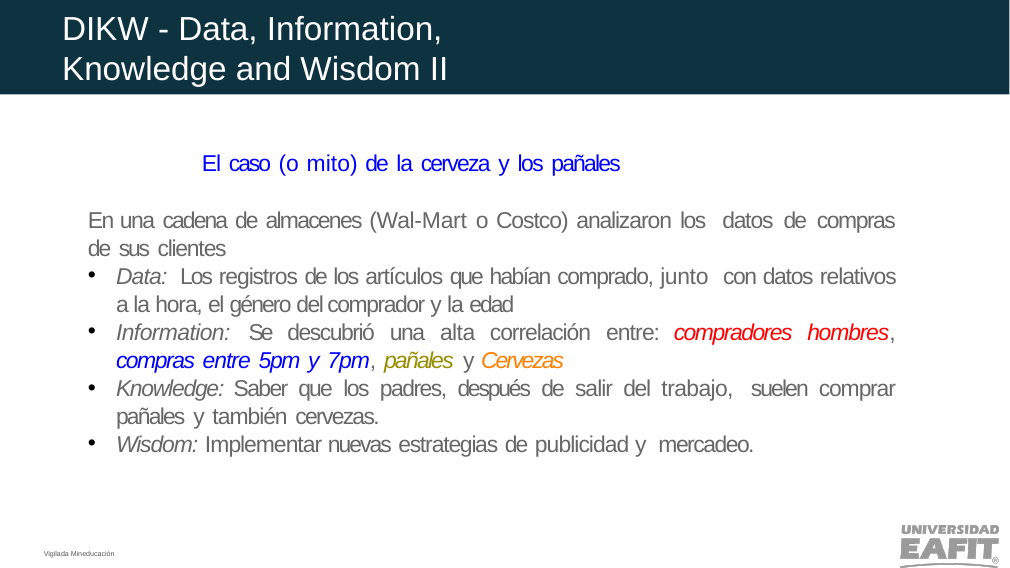

DIKW - Data, Information,
     Knowledge and Wisdom II
El caso (o mito) de la cerveza y los pañales

En una cadena de almacenes (Wal-Mart o Costco) analizaron los  datos de compras de sus clientes
Data: Los registros de los artículos que habían comprado, junto  con datos relativos a la hora, el género del comprador y la edad
Information: Se descubrió una alta correlación entre: compradores hombres, compras entre 5pm y 7pm, pañales  y Cervezas
Knowledge: Saber que los padres, después de salir del trabajo,  suelen comprar pañales y también cervezas.
Wisdom: Implementar nuevas estrategias de publicidad y  mercadeo.